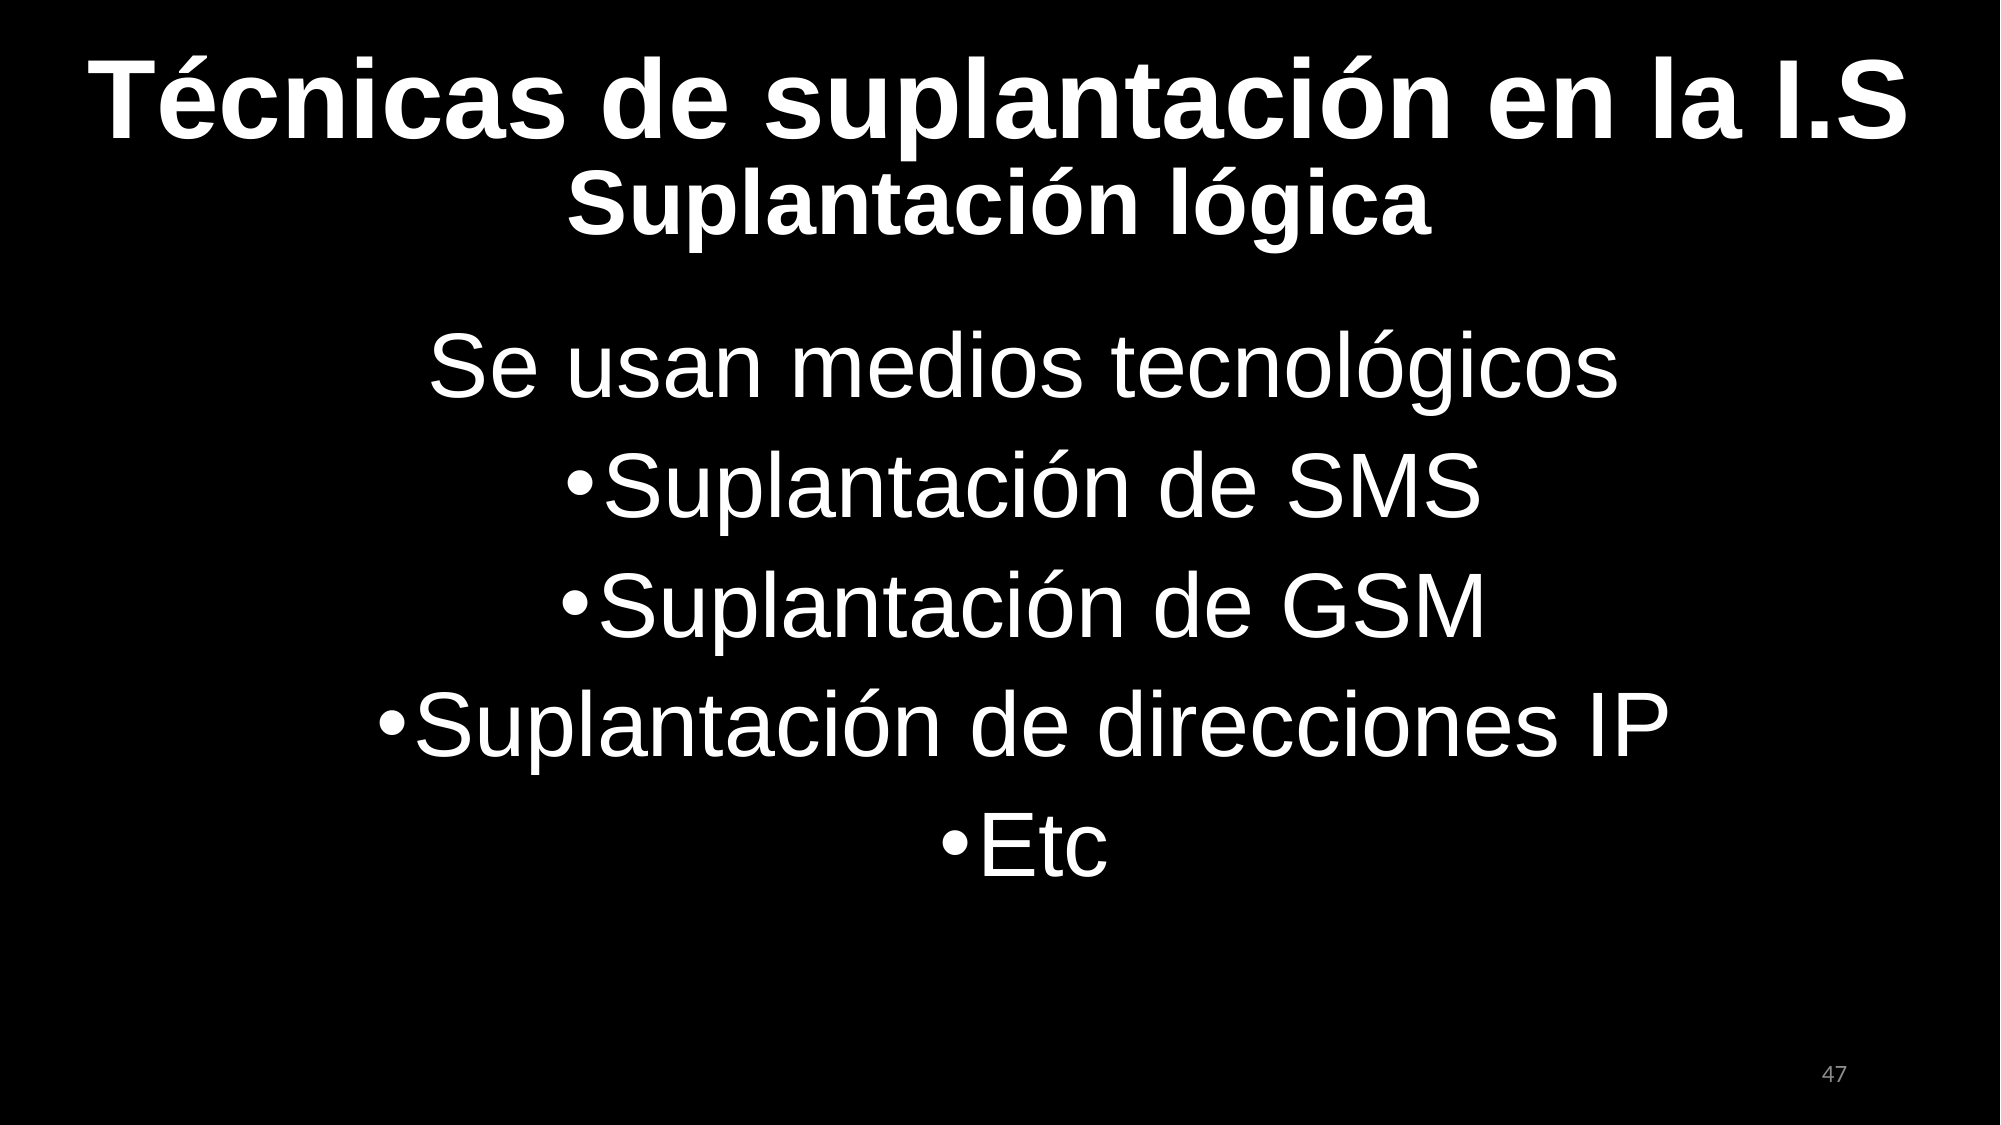

Suplantación lógica

Técnicas de suplantación en la I.S

Se usan medios tecnológicos
Suplantación de SMS
Suplantación de GSM
Suplantación de direcciones IP
Etc

47